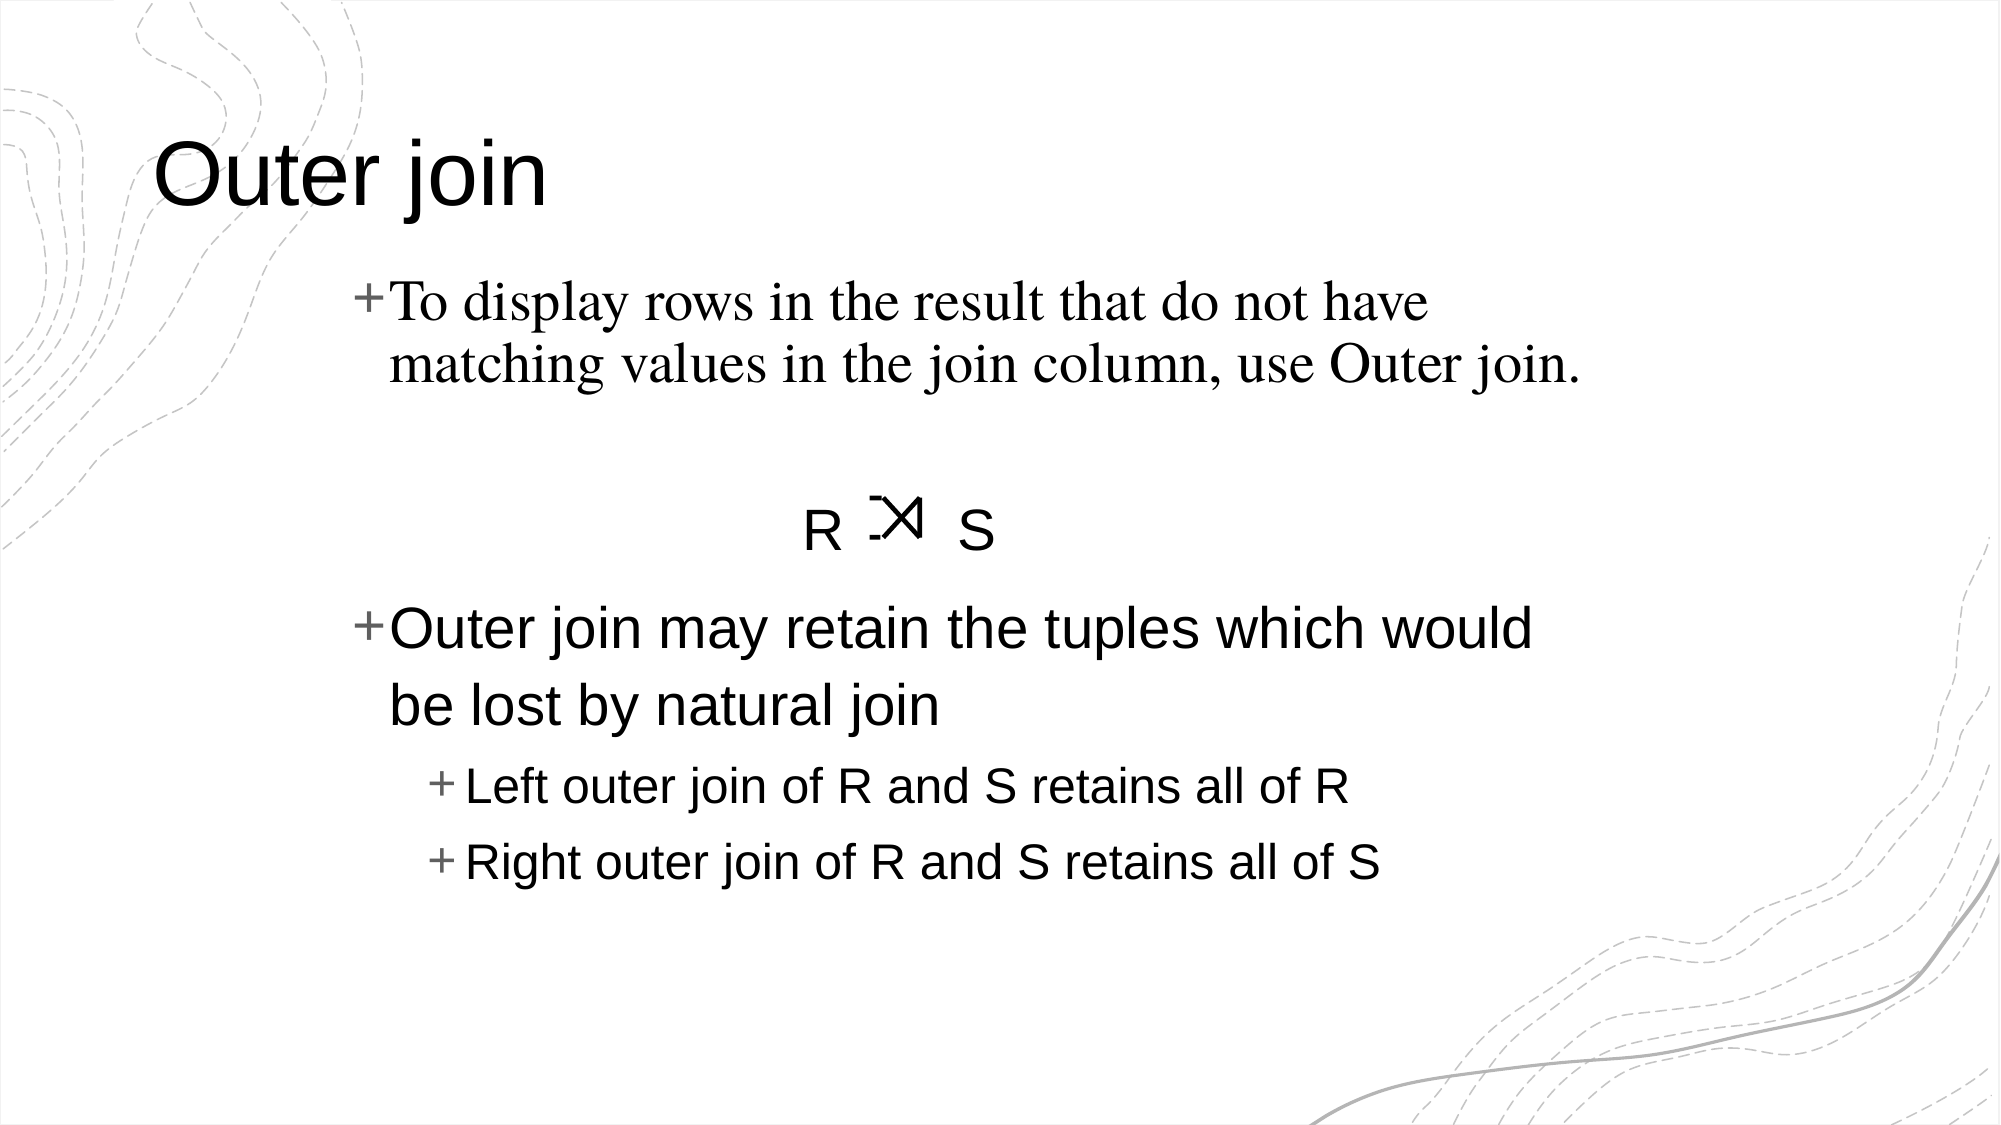

# Outer join
To display rows in the result that do not have matching values in the join column, use Outer join.

			R       S
Outer join may retain the tuples which would be lost by natural join
Left outer join of R and S retains all of R
Right outer join of R and S retains all of S